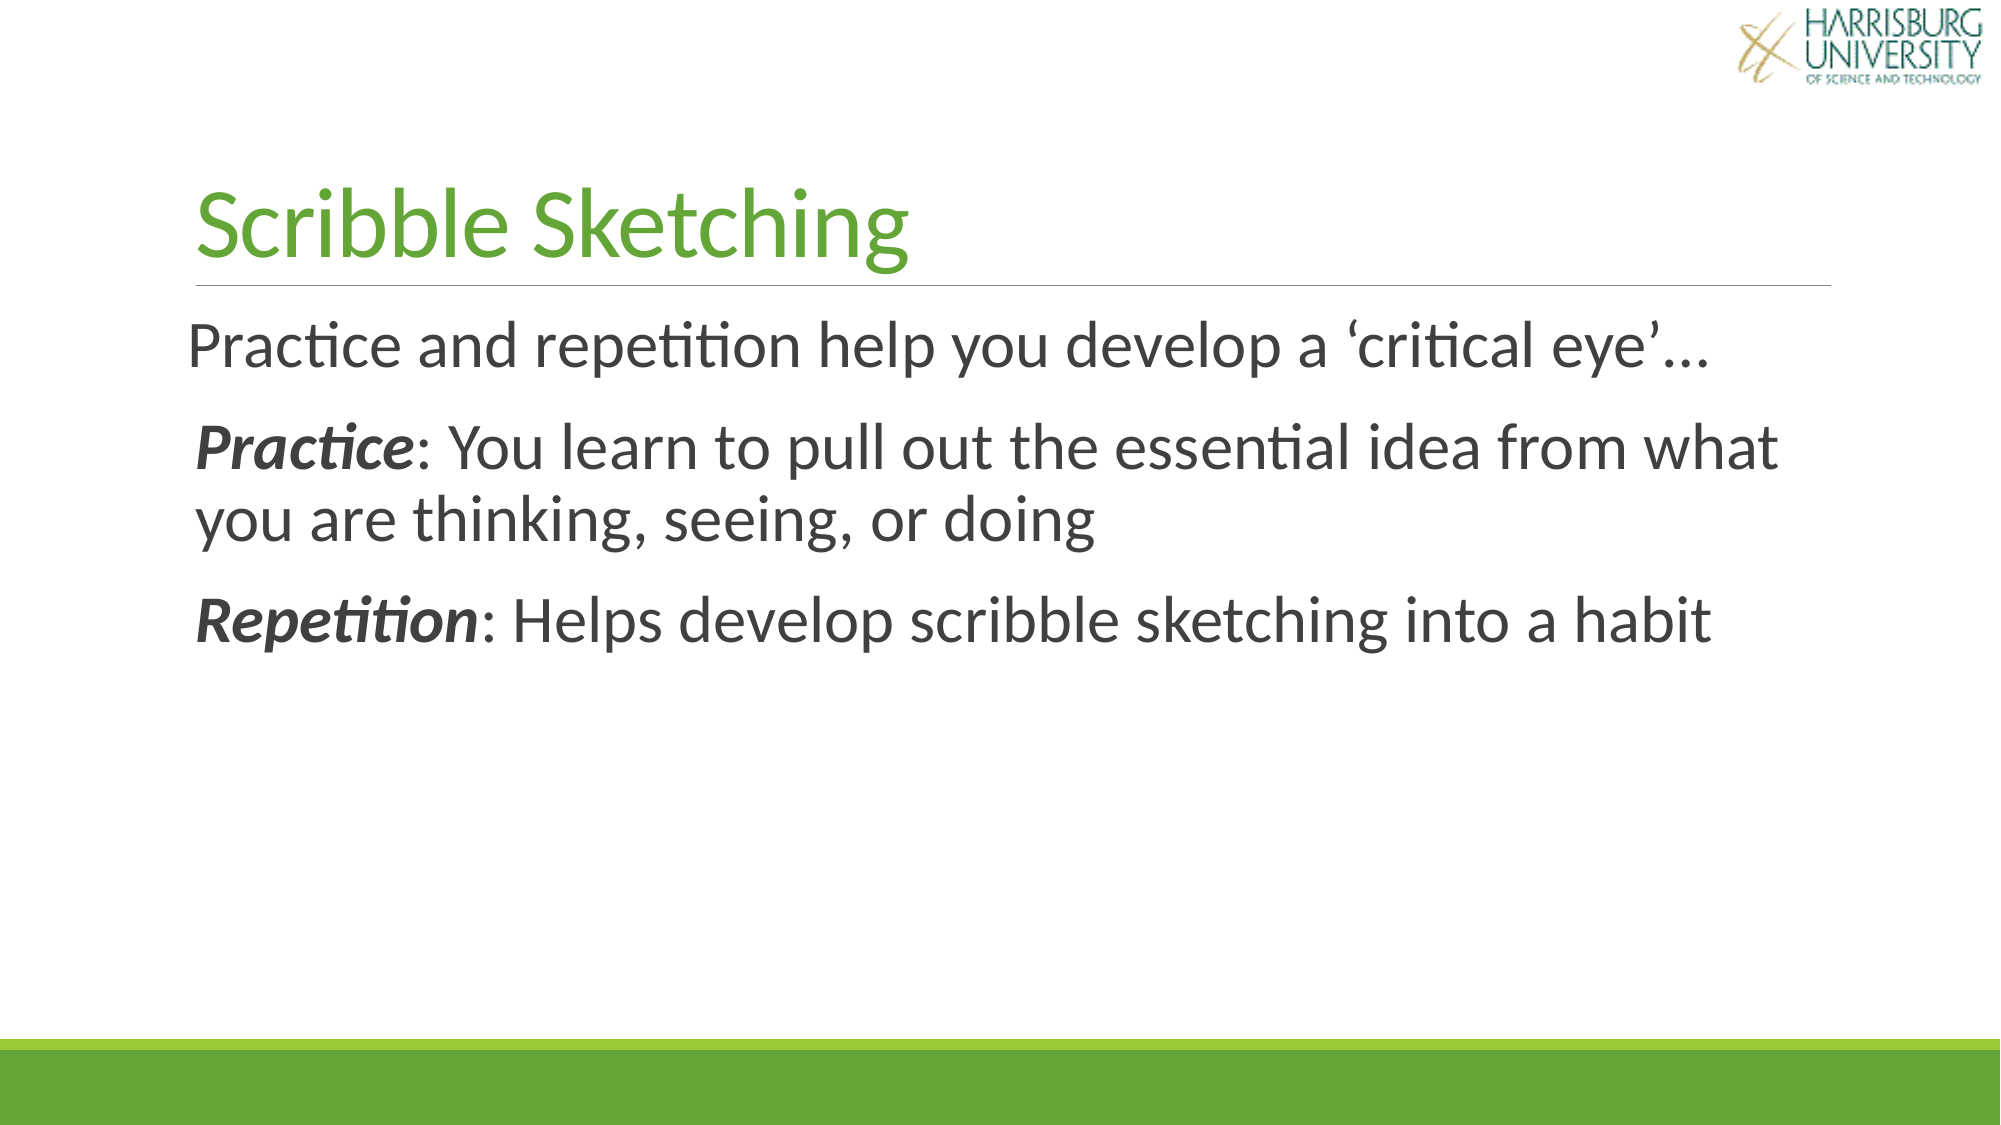

# Scribble Sketching
Practice and repetition help you develop a ‘critical eye’…
Practice: You learn to pull out the essential idea from what you are thinking, seeing, or doing
Repetition: Helps develop scribble sketching into a habit